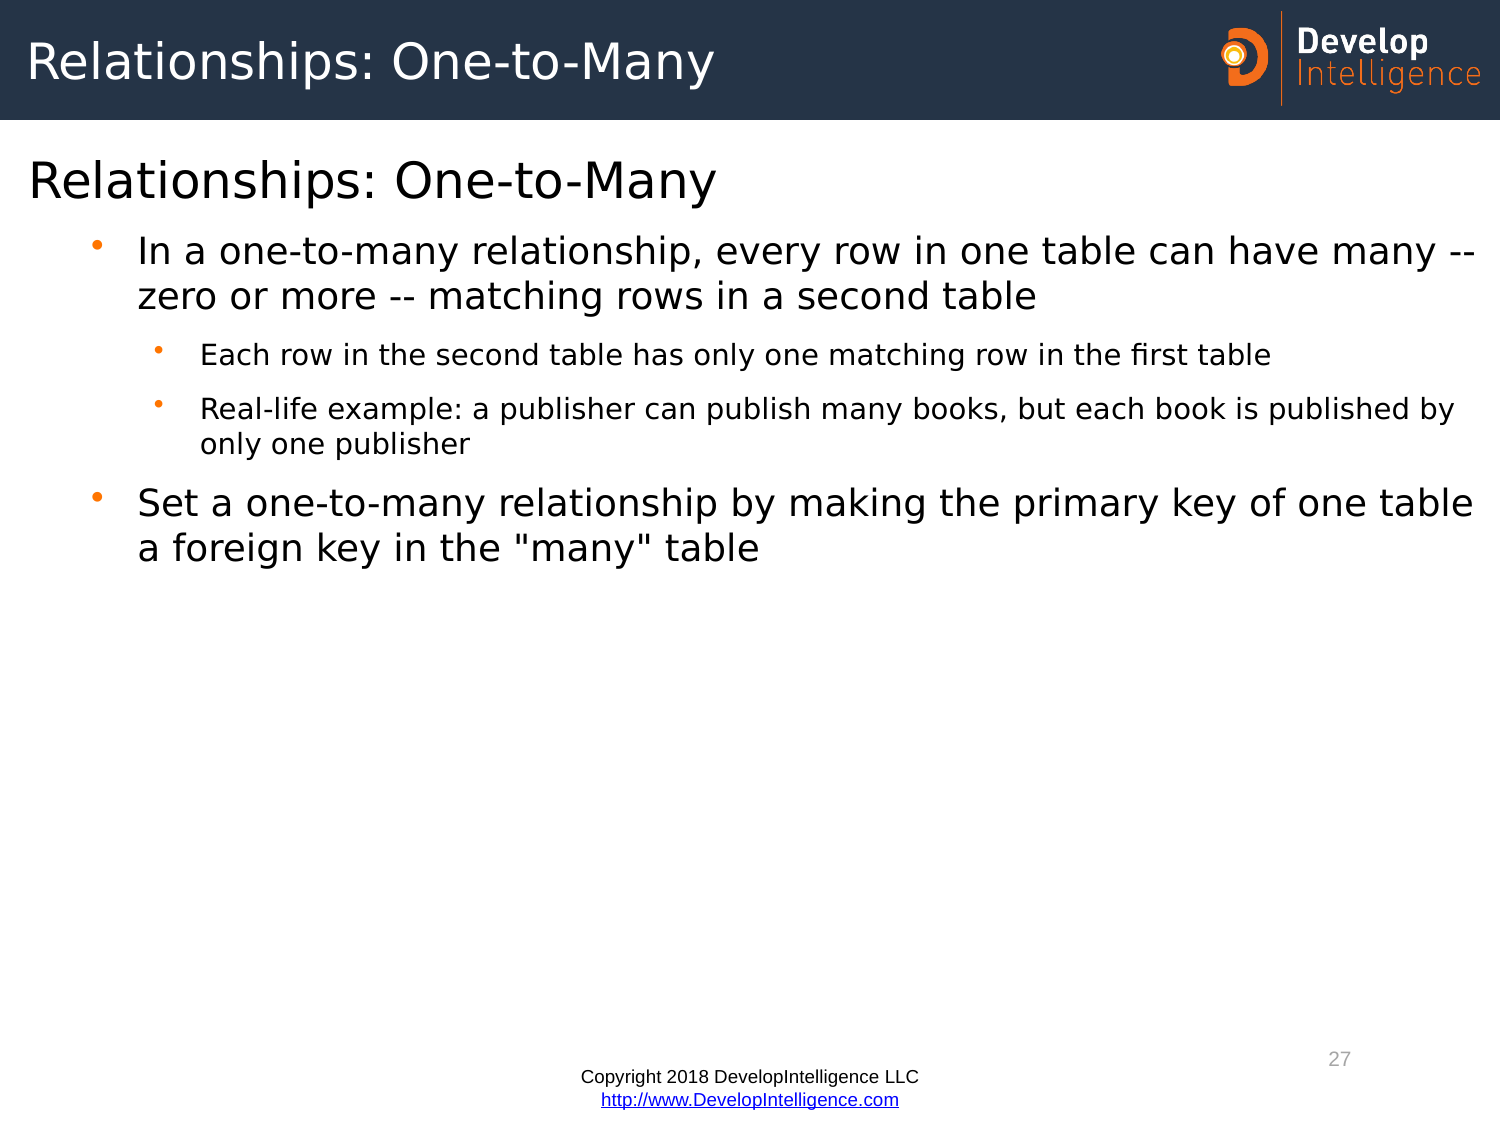

# Relationships: One-to-Many
Relationships: One-to-Many
In a one-to-many relationship, every row in one table can have many -- zero or more -- matching rows in a second table
Each row in the second table has only one matching row in the first table
Real-life example: a publisher can publish many books, but each book is published by only one publisher
Set a one-to-many relationship by making the primary key of one table a foreign key in the "many" table

27